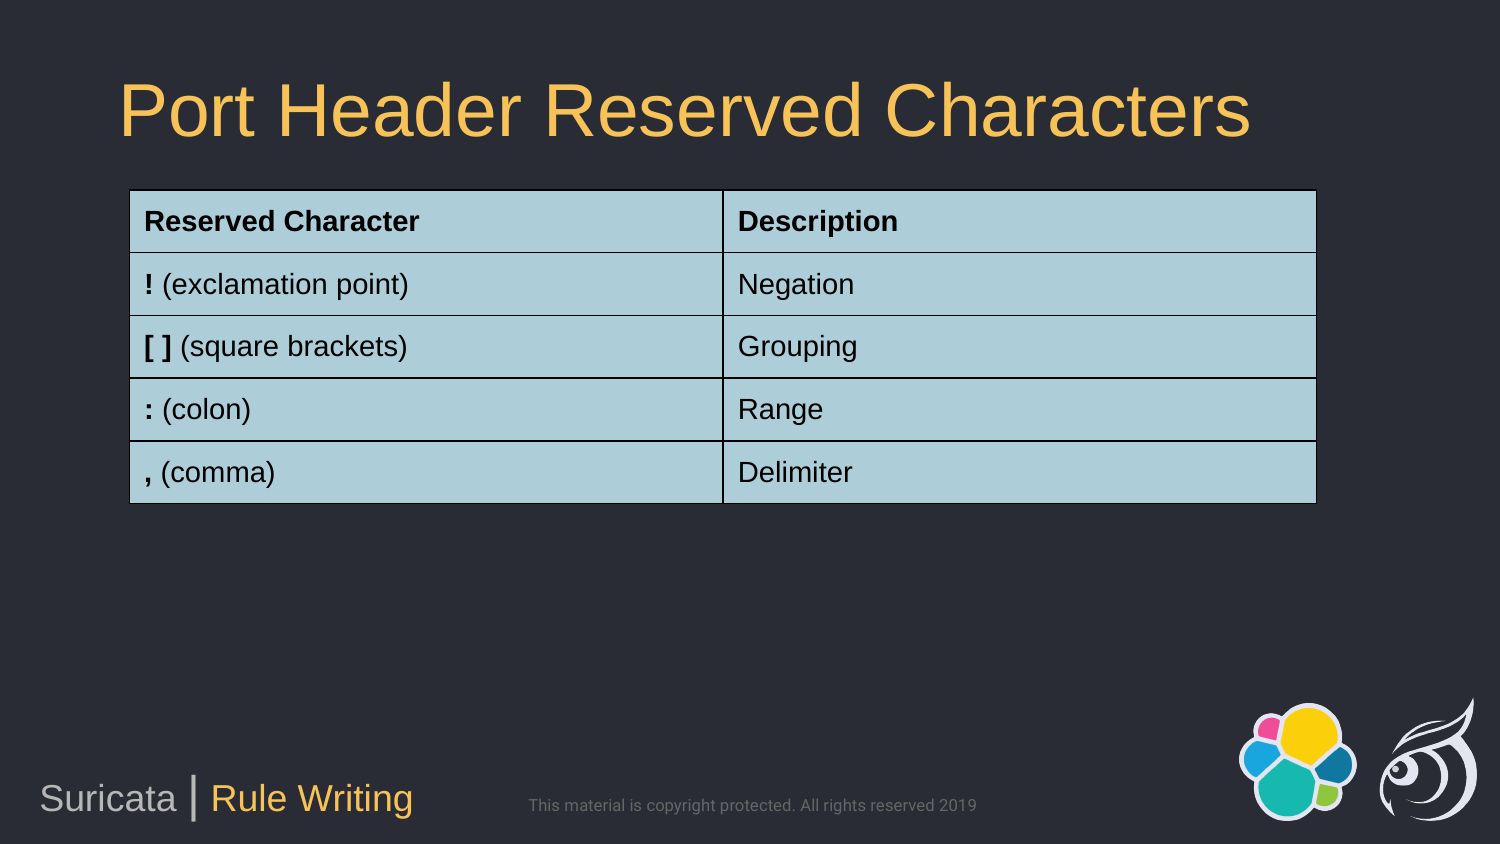

# Port Header Reserved Characters
| Reserved Character | Description |
| --- | --- |
| ! (exclamation point) | Negation |
| [ ] (square brackets) | Grouping |
| : (colon) | Range |
| , (comma) | Delimiter |